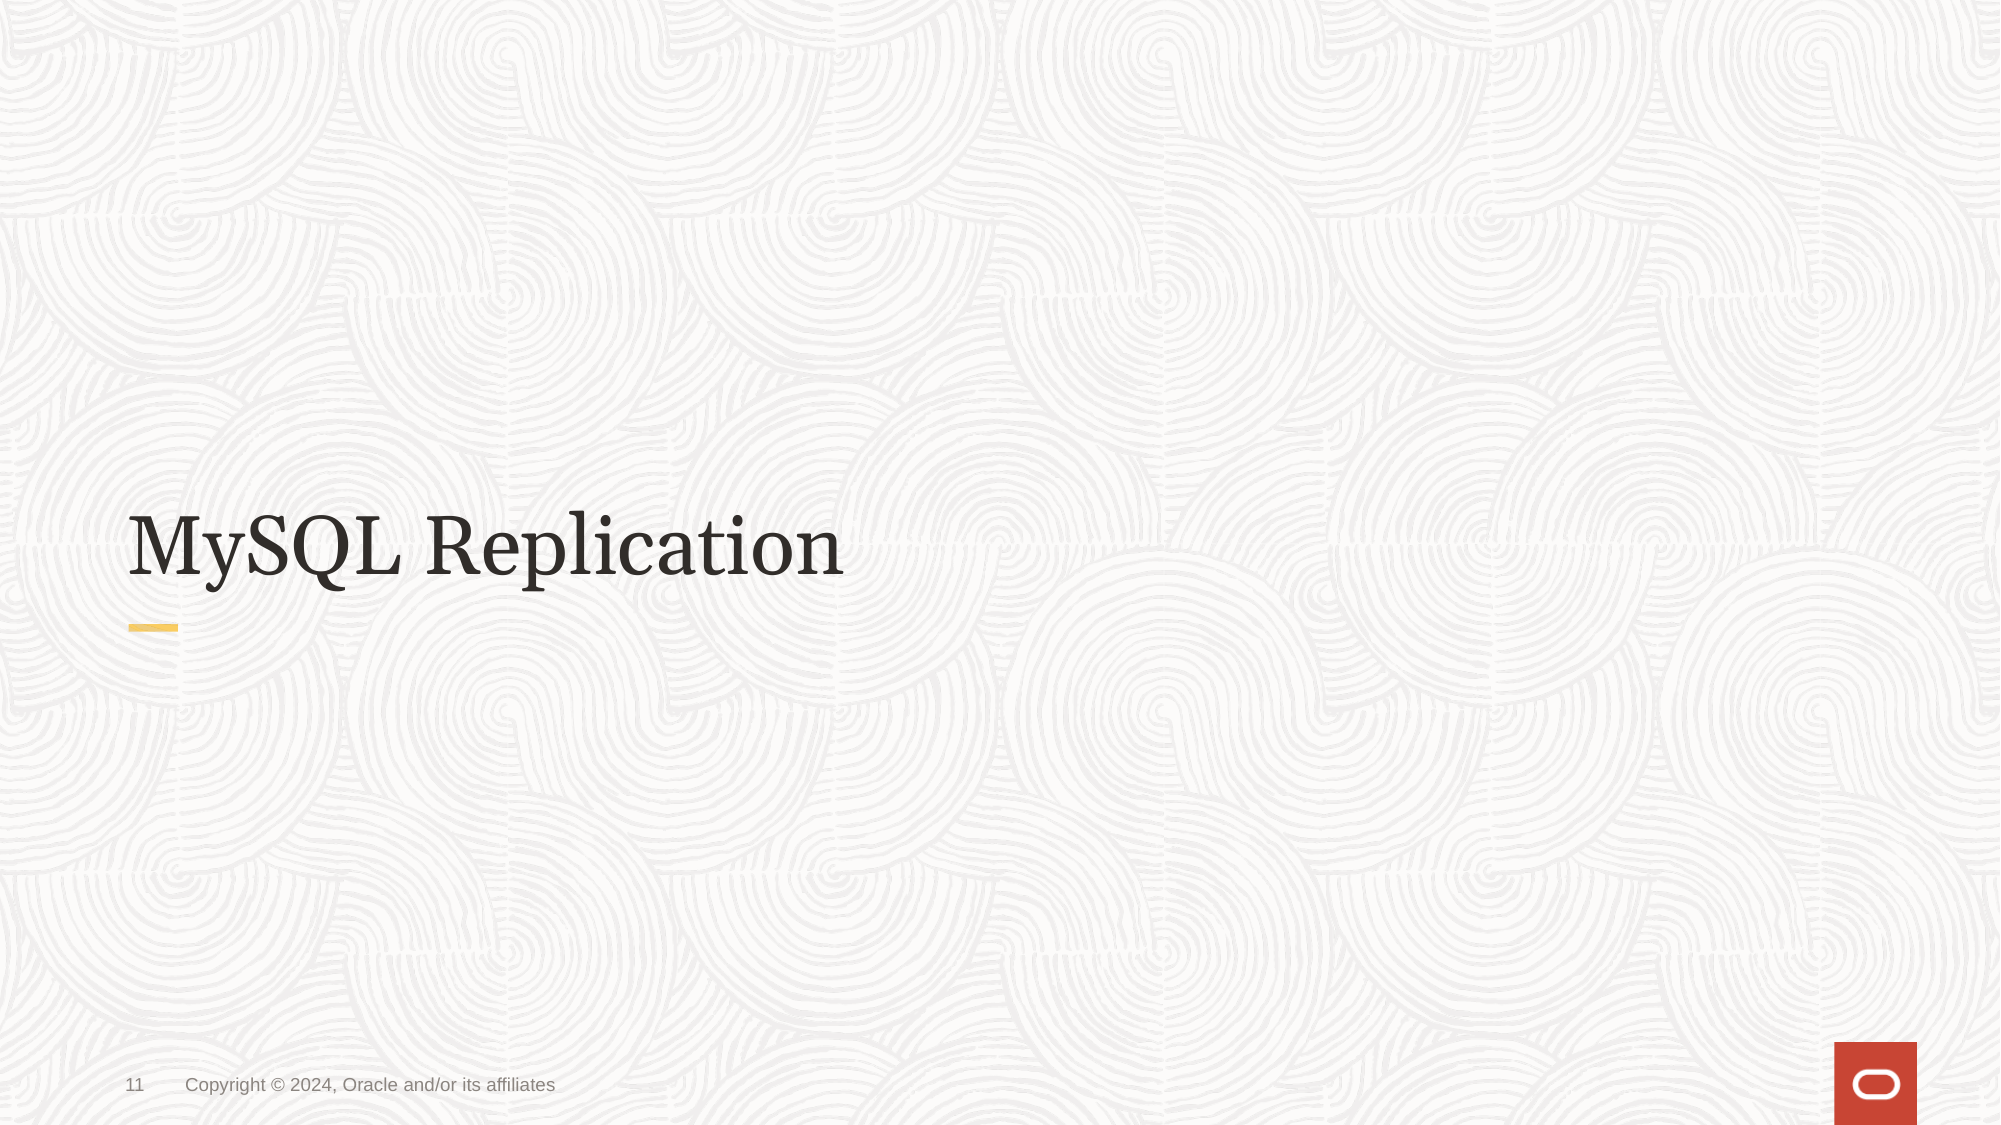

# MySQL Replication

11
Copyright © 2024, Oracle and/or its affiliates